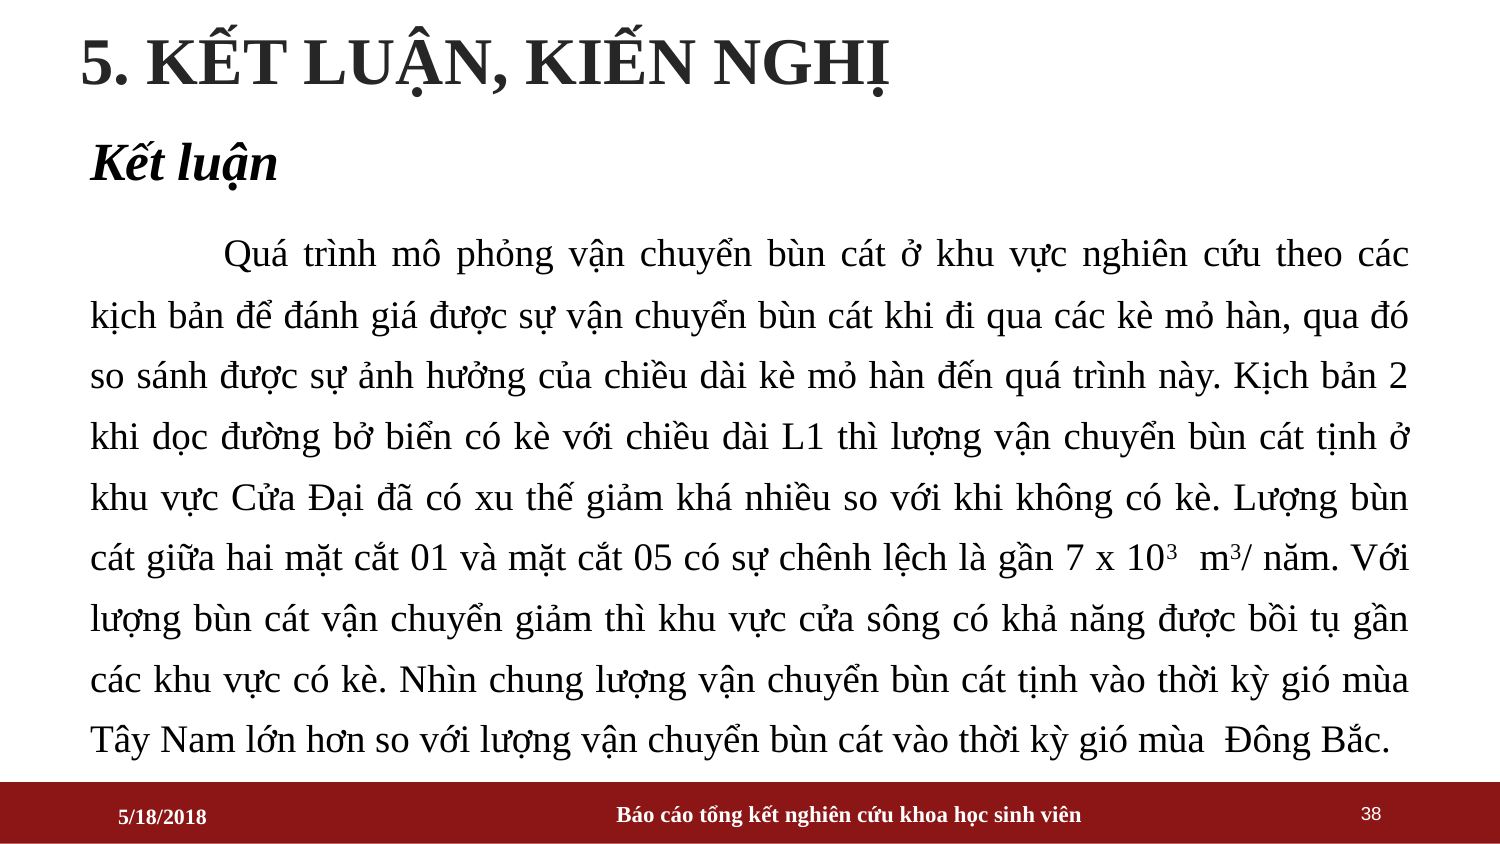

# 5. KẾT LUẬN, KIẾN NGHỊ
Kết luận
	Quá trình mô phỏng vận chuyển bùn cát ở khu vực nghiên cứu theo các kịch bản để đánh giá được sự vận chuyển bùn cát khi đi qua các kè mỏ hàn, qua đó so sánh được sự ảnh hưởng của chiều dài kè mỏ hàn đến quá trình này. Kịch bản 2 khi dọc đường bở biển có kè với chiều dài L1 thì lượng vận chuyển bùn cát tịnh ở khu vực Cửa Đại đã có xu thế giảm khá nhiều so với khi không có kè. Lượng bùn cát giữa hai mặt cắt 01 và mặt cắt 05 có sự chênh lệch là gần 7 x 103  m3/ năm. Với lượng bùn cát vận chuyển giảm thì khu vực cửa sông có khả năng được bồi tụ gần các khu vực có kè. Nhìn chung lượng vận chuyển bùn cát tịnh vào thời kỳ gió mùa Tây Nam lớn hơn so với lượng vận chuyển bùn cát vào thời kỳ gió mùa  Đông Bắc.
Báo cáo tổng kết nghiên cứu khoa học sinh viên
38
5/18/2018